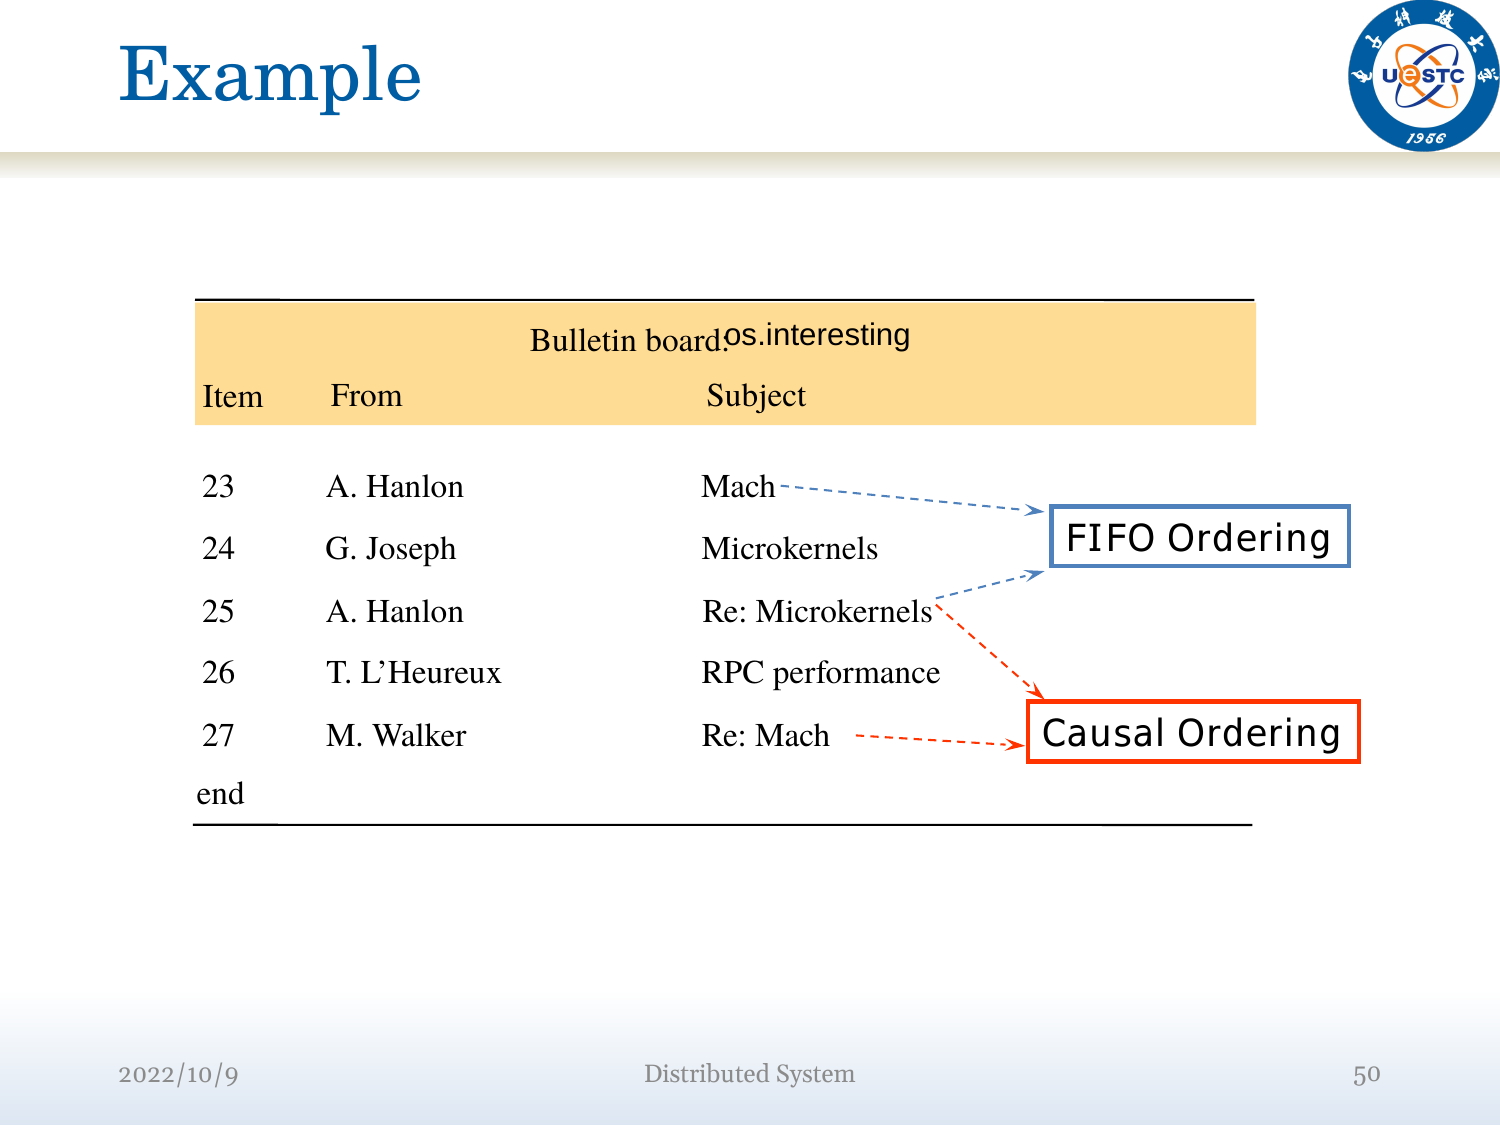

# Example

 os.interesting
Bulletin board:
From
Subject
Item

23
A. Hanlon
Mach

FIFO Ordering
24
G. Joseph
Microkernels

25
A. Hanlon
Re: Microkernels

26
T. L’Heureux
RPC performance
Causal Ordering
27
M. Walker
Re: Mach

end

2022/10/9
Distributed System
50